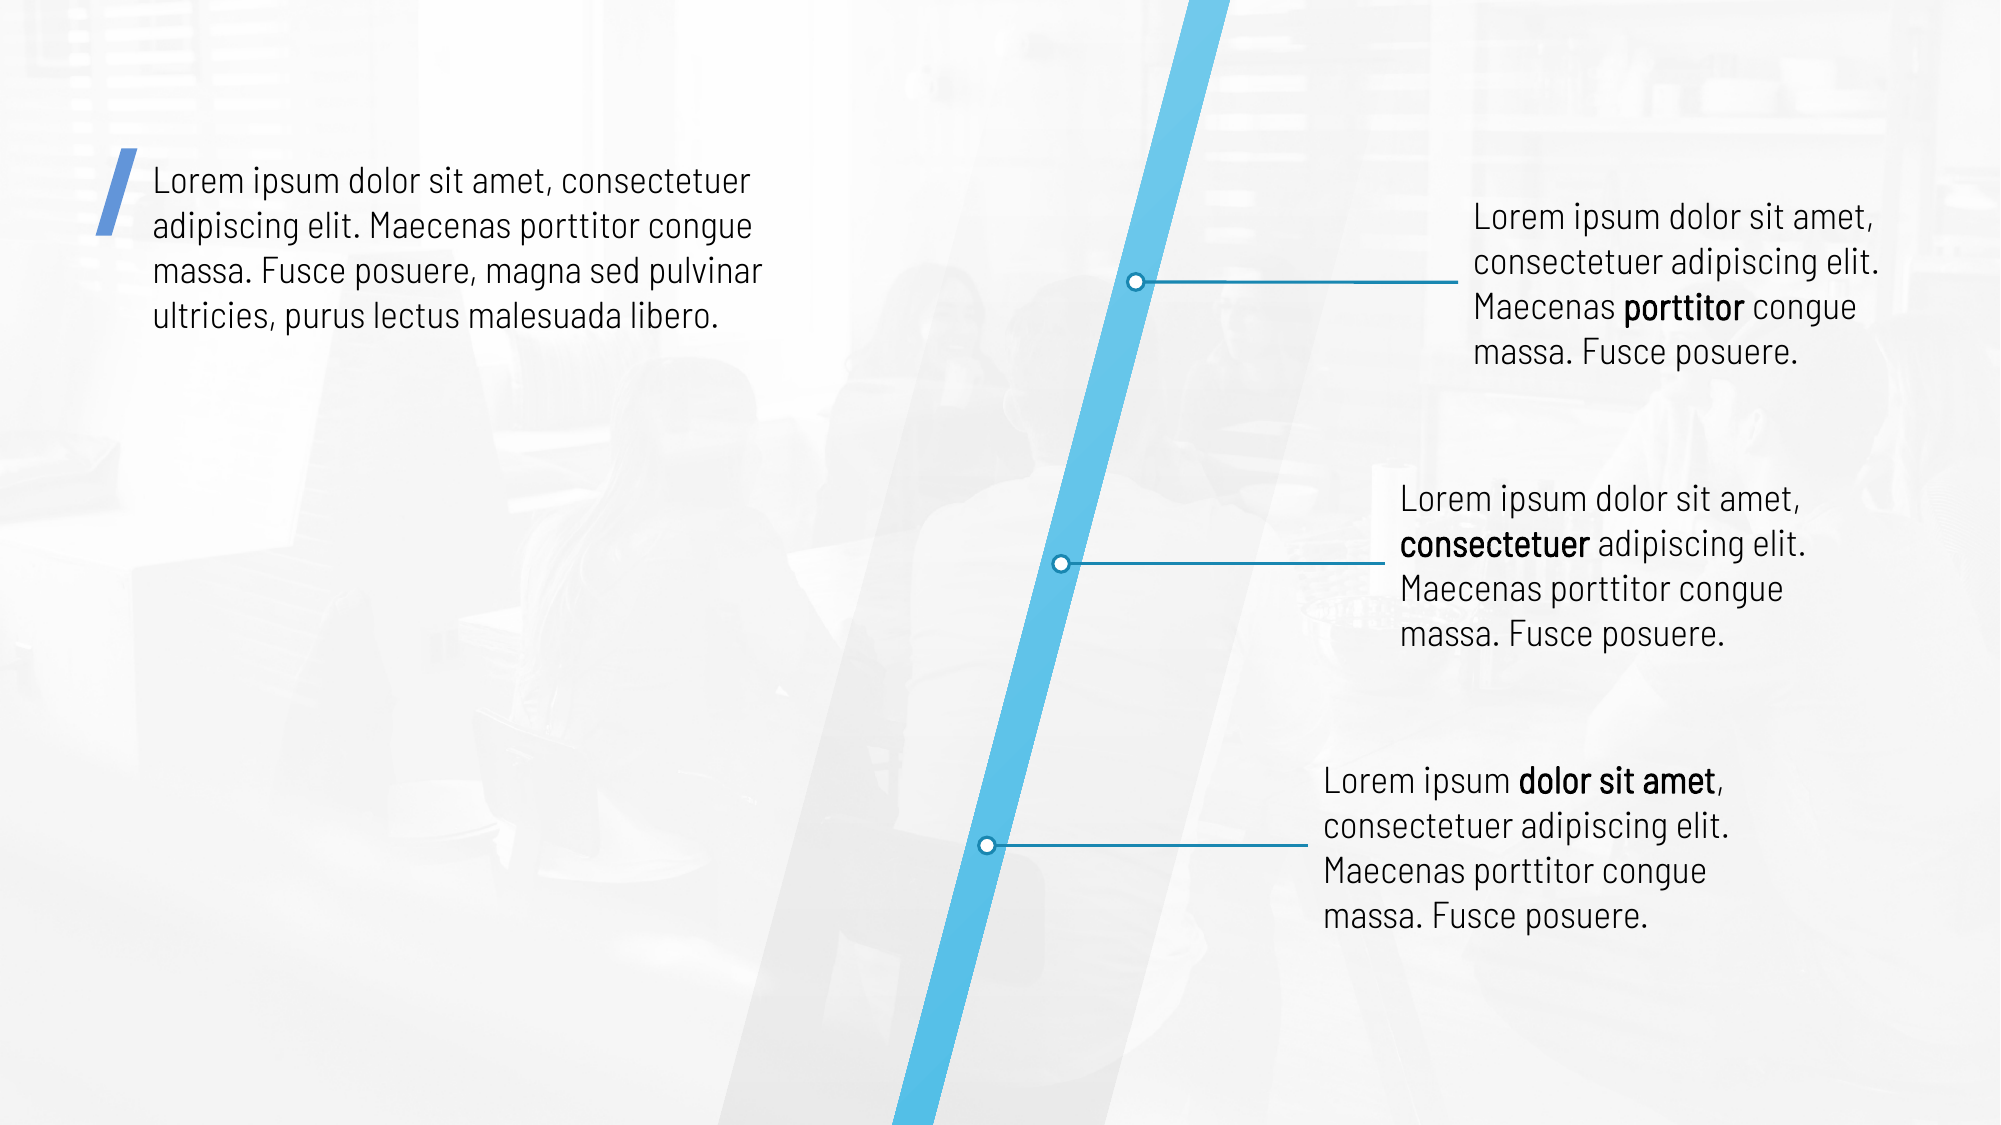

Lorem ipsum dolor sit amet, consectetuer adipiscing elit. Maecenas porttitor congue massa. Fusce posuere, magna sed pulvinar ultricies, purus lectus malesuada libero.
Lorem ipsum dolor sit amet, consectetuer adipiscing elit. Maecenas porttitor congue massa. Fusce posuere.

Lorem ipsum dolor sit amet, consectetuer adipiscing elit. Maecenas porttitor congue massa. Fusce posuere.

Lorem ipsum dolor sit amet, consectetuer adipiscing elit. Maecenas porttitor congue massa. Fusce posuere.